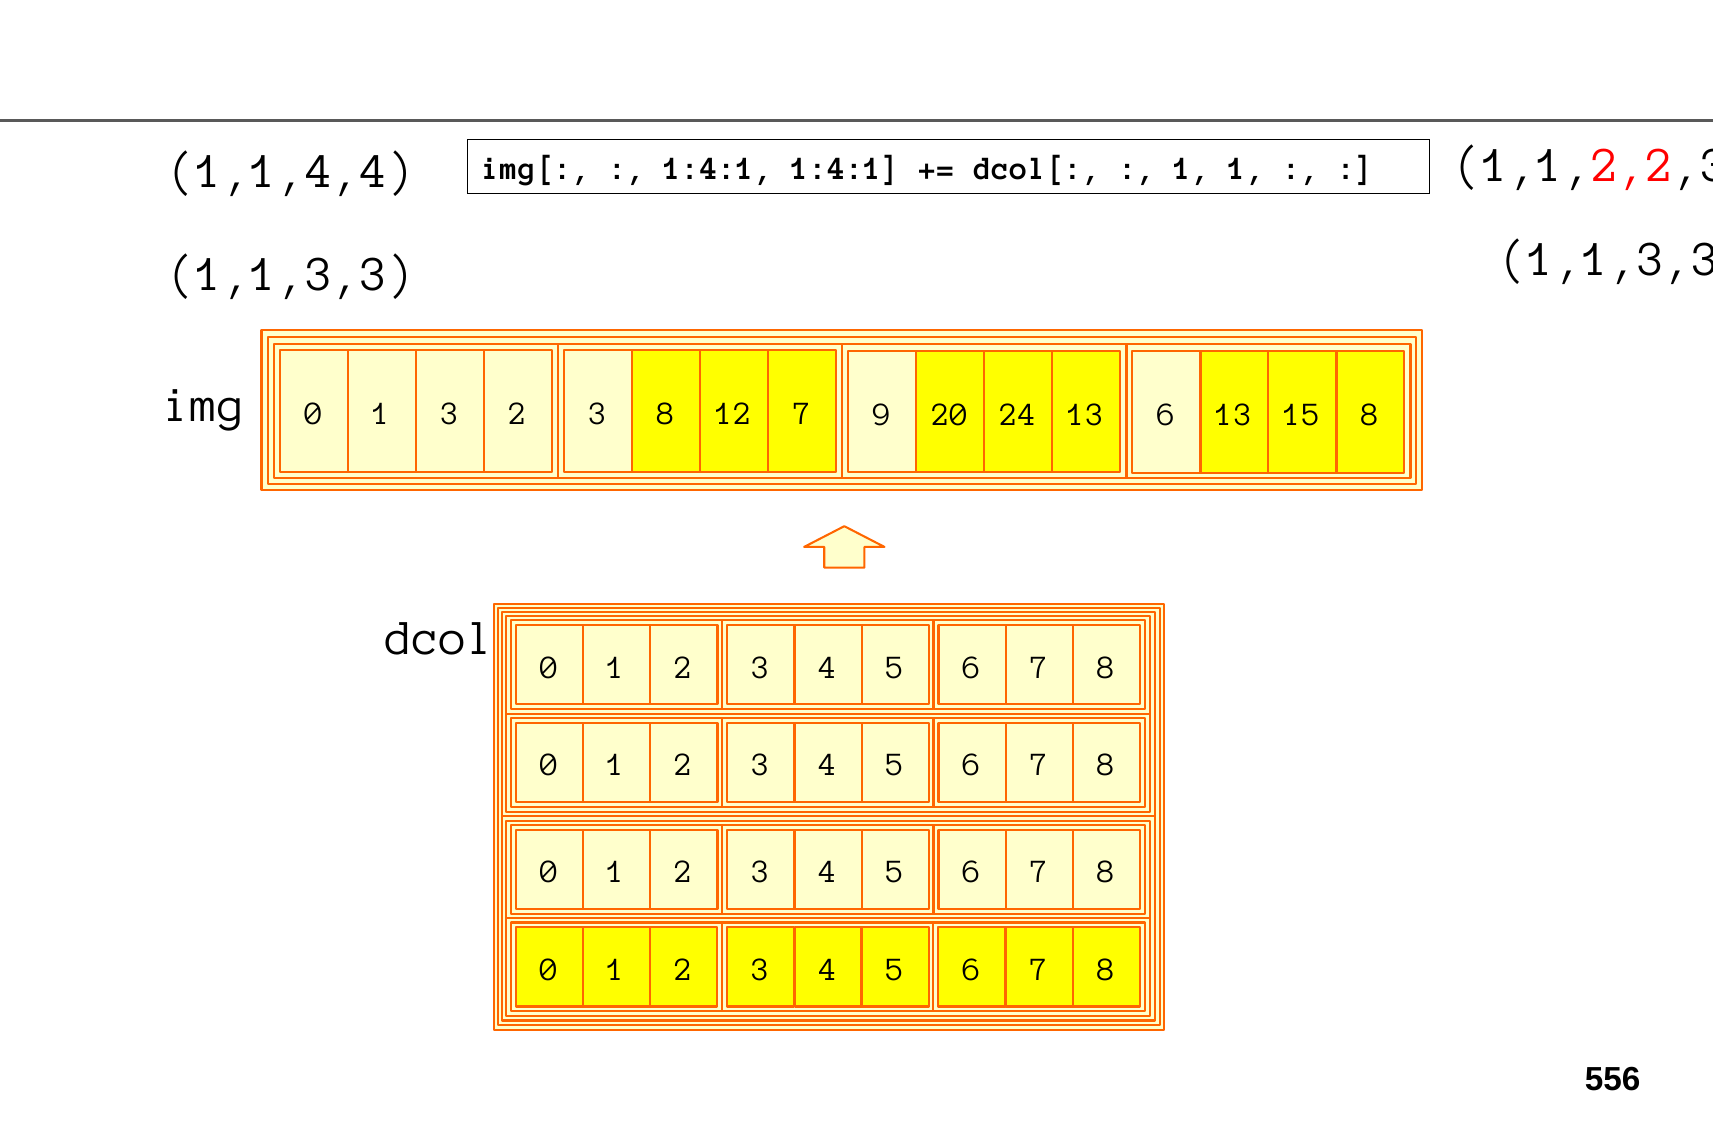

(1,1,2,2,3,3)
(1,1,4,4)
img[:, :, 1:4:1, 1:4:1] += dcol[:, :, 1, 1, :, :]
(1,1,3,3)
(1,1,3,3)

2
3
1
0
7
12
8
3
13
24
20
9
8
15
13
6
img

dcol

0
1
2
3
4
5
6
7
8

0
1
2
3
4
5
6
7
8

0
1
2
3
4
5
6
7
8

0
1
2
3
4
5
6
7
8